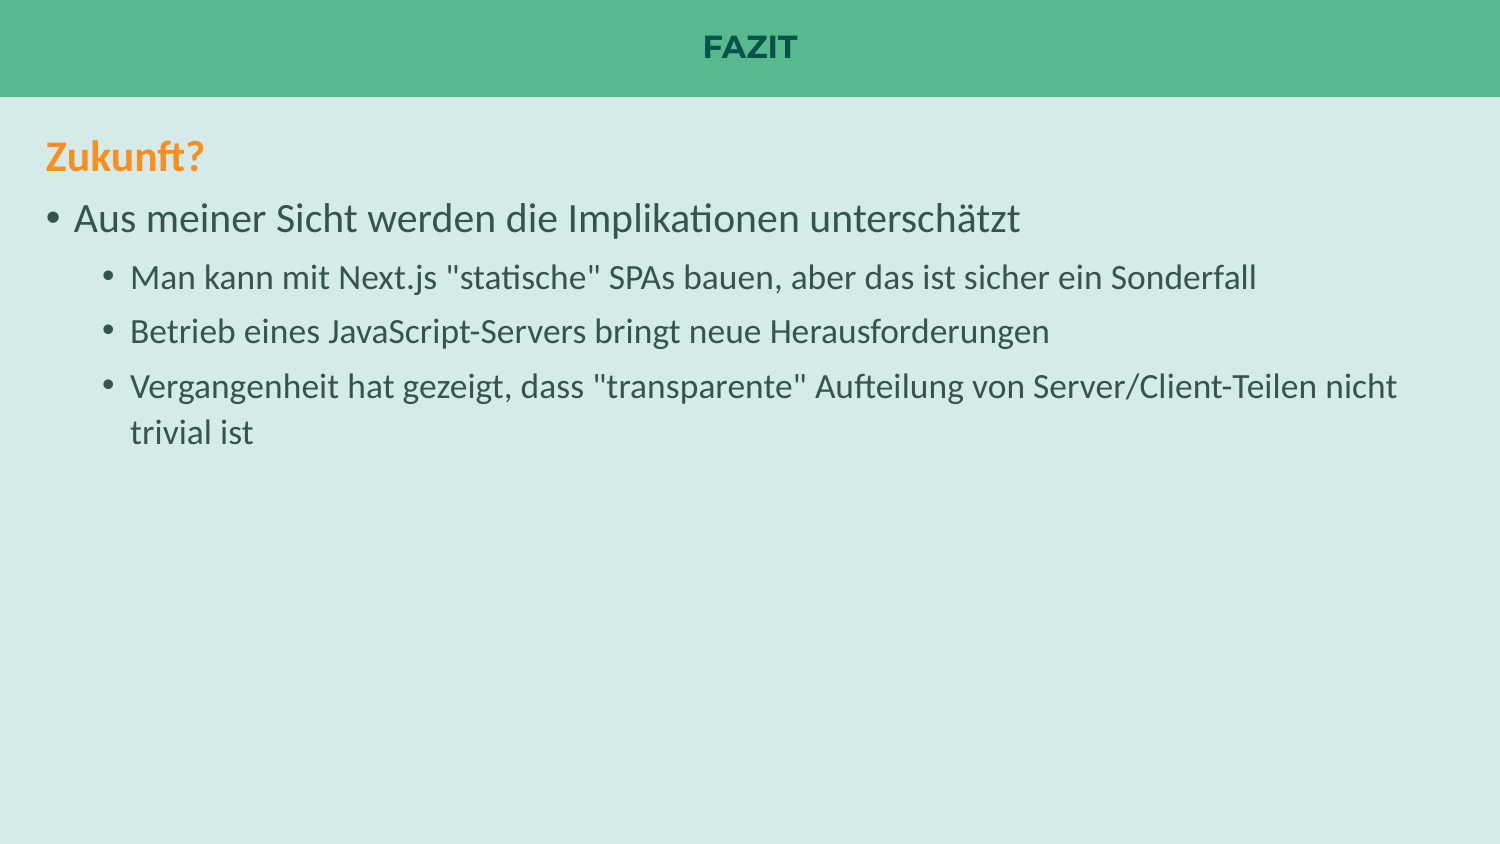

# Fazit
Zukunft?
Aus meiner Sicht werden die Implikationen unterschätzt
Man kann mit Next.js "statische" SPAs bauen, aber das ist sicher ein Sonderfall
Betrieb eines JavaScript-Servers bringt neue Herausforderungen
Vergangenheit hat gezeigt, dass "transparente" Aufteilung von Server/Client-Teilen nicht trivial ist